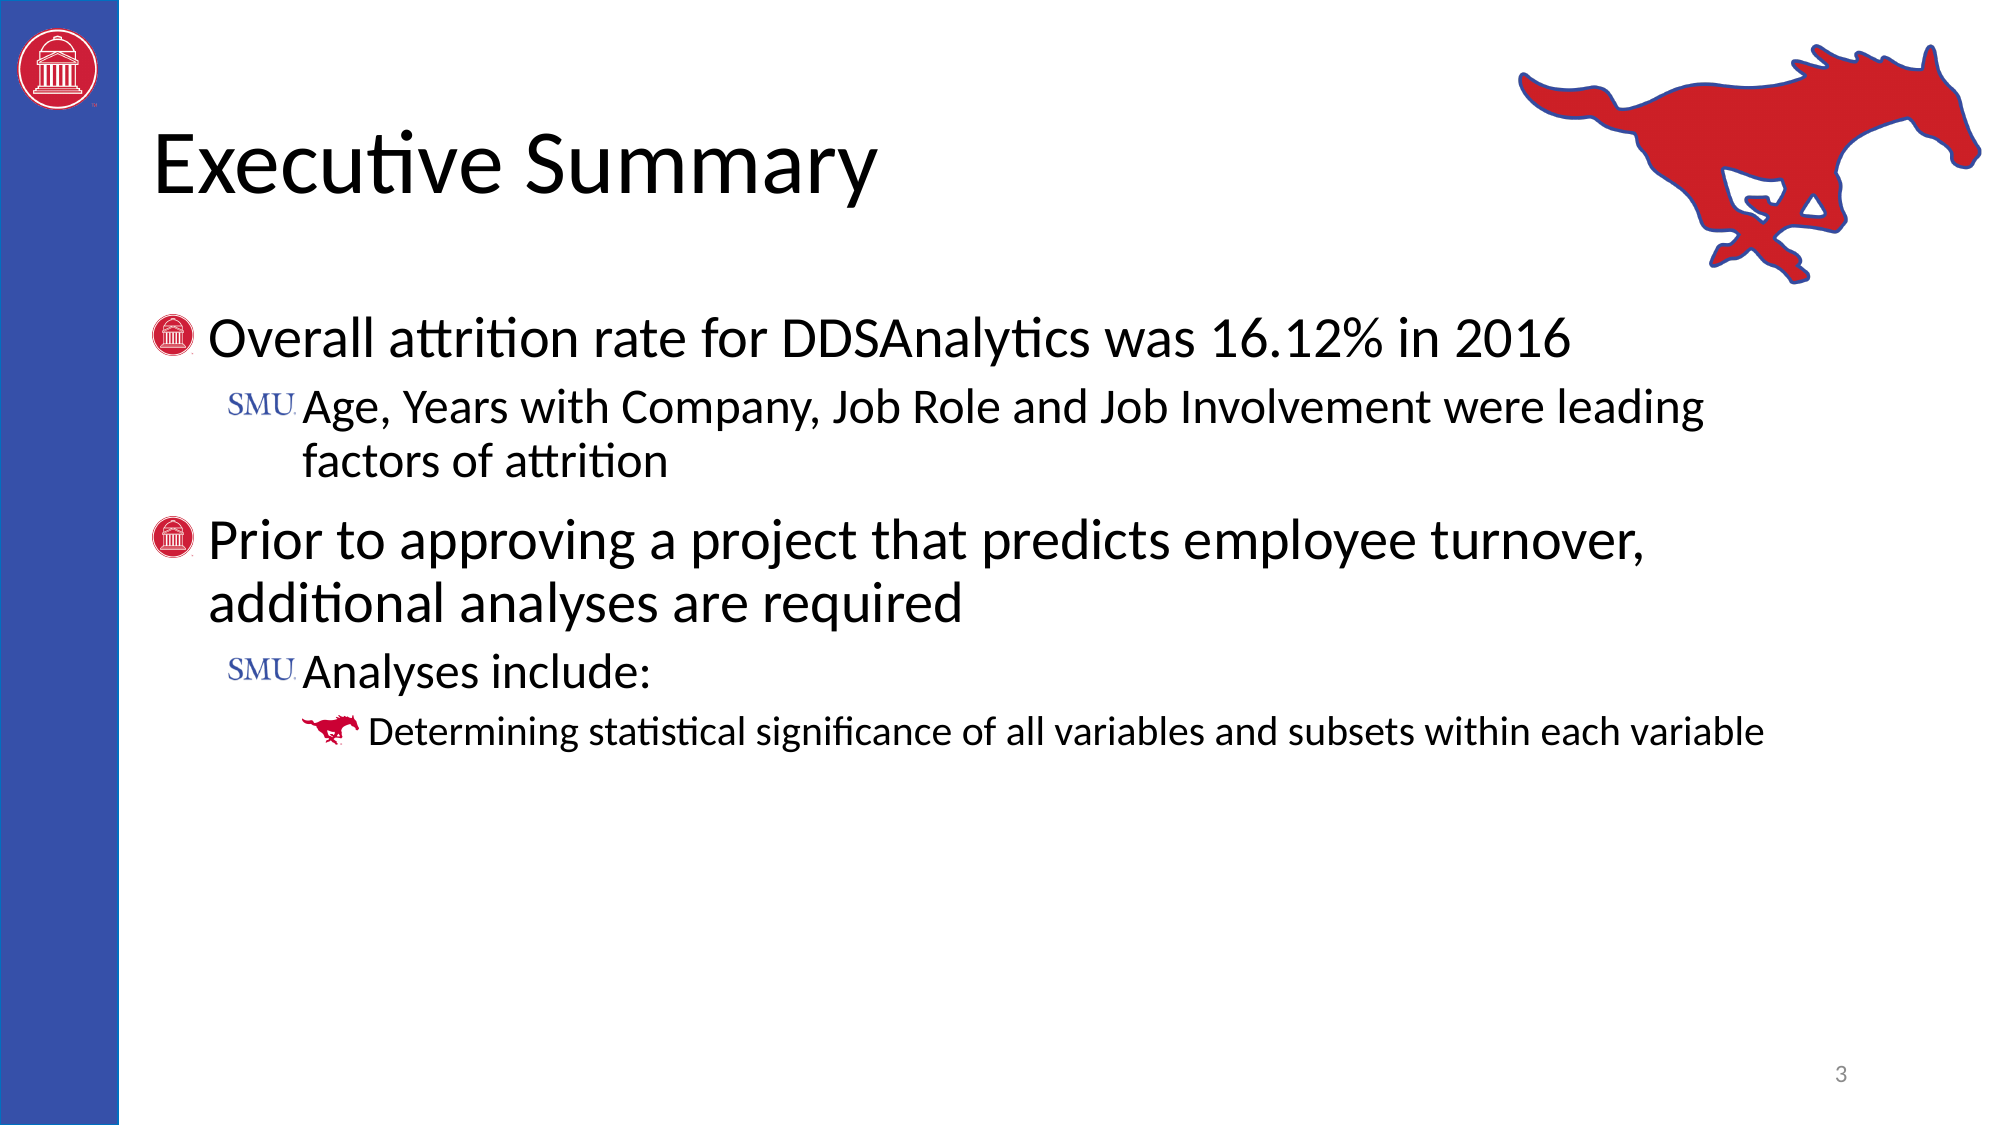

# Executive Summary
Overall attrition rate for DDSAnalytics was 16.12% in 2016
Age, Years with Company, Job Role and Job Involvement were leading factors of attrition
Prior to approving a project that predicts employee turnover, additional analyses are required
Analyses include:
Determining statistical significance of all variables and subsets within each variable
3